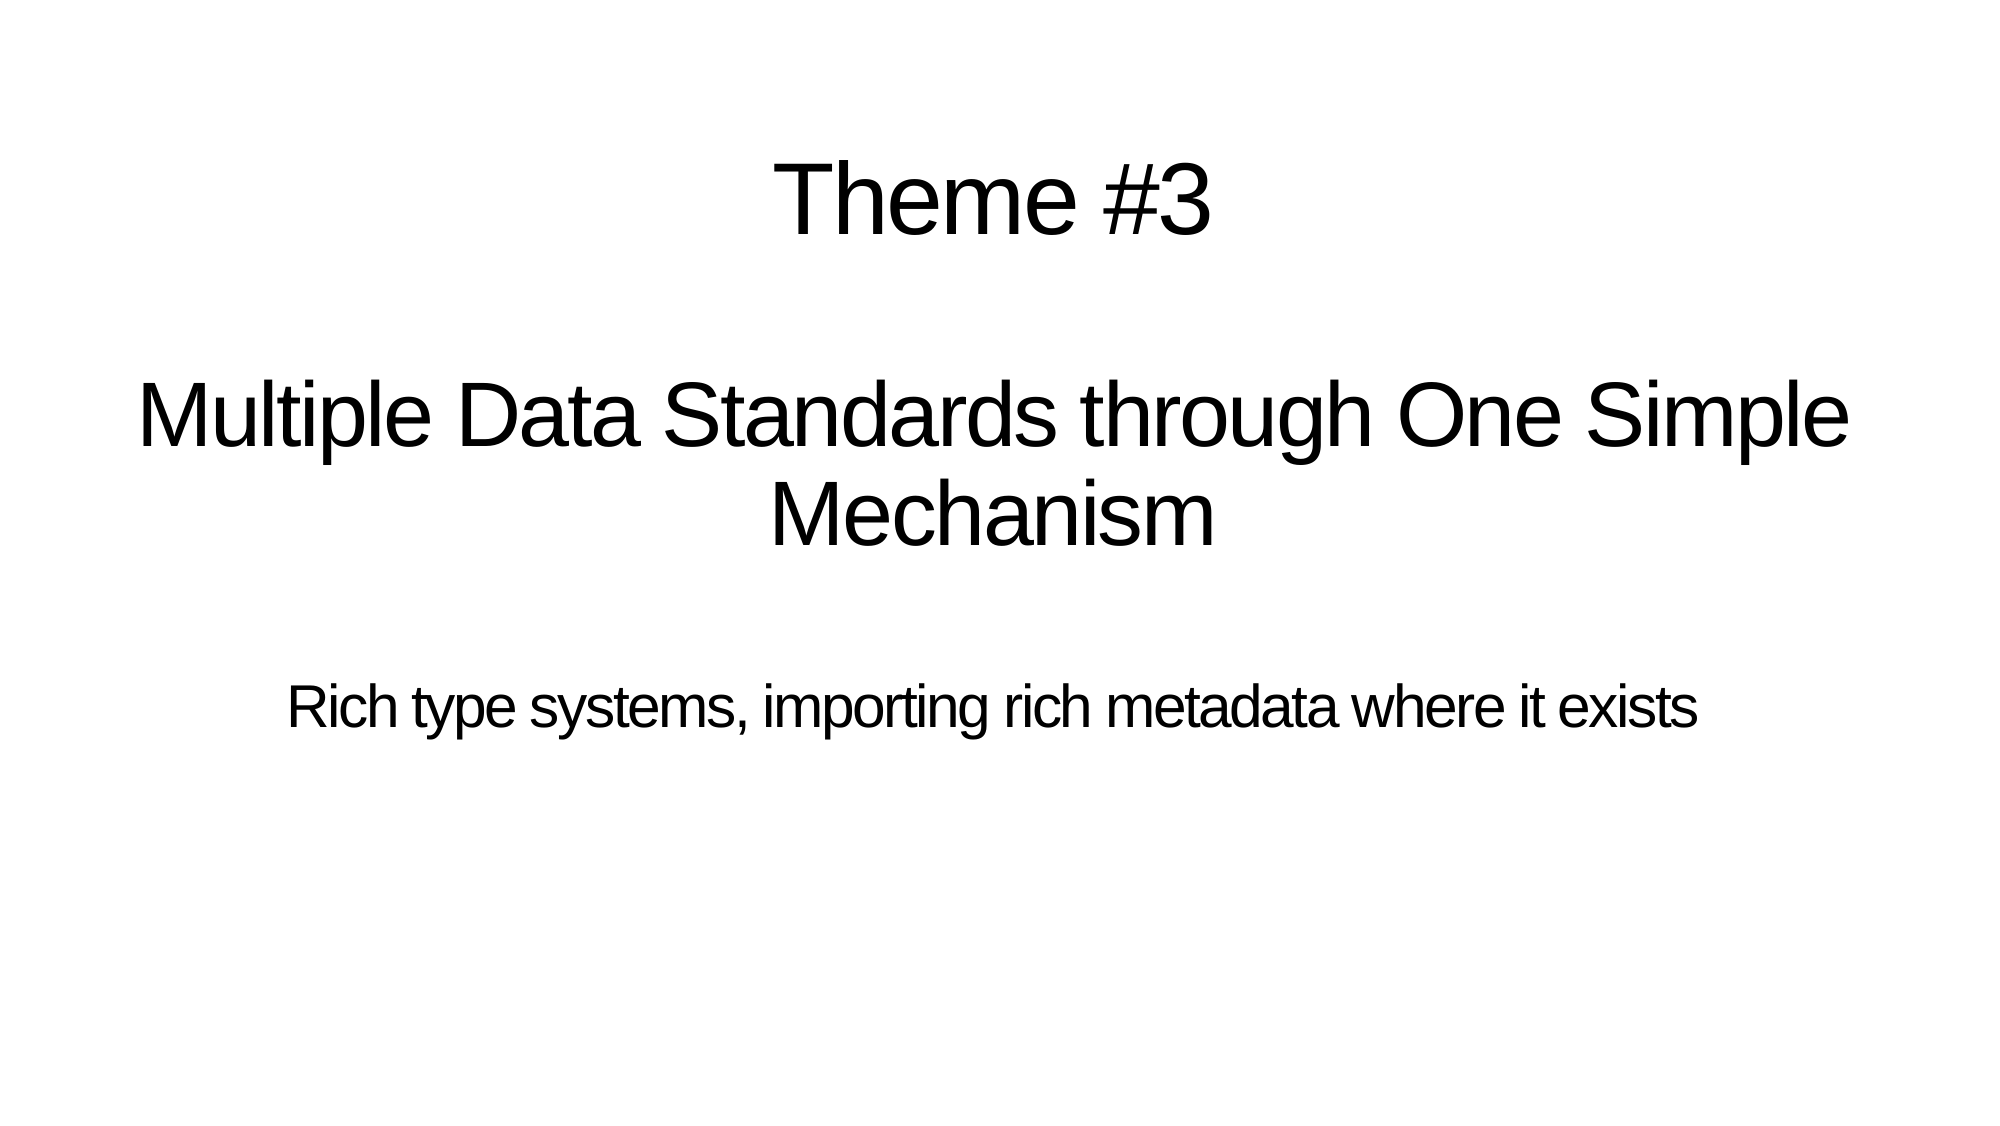

# Theme #3 Multiple Data Standards through One Simple Mechanism Rich type systems, importing rich metadata where it exists